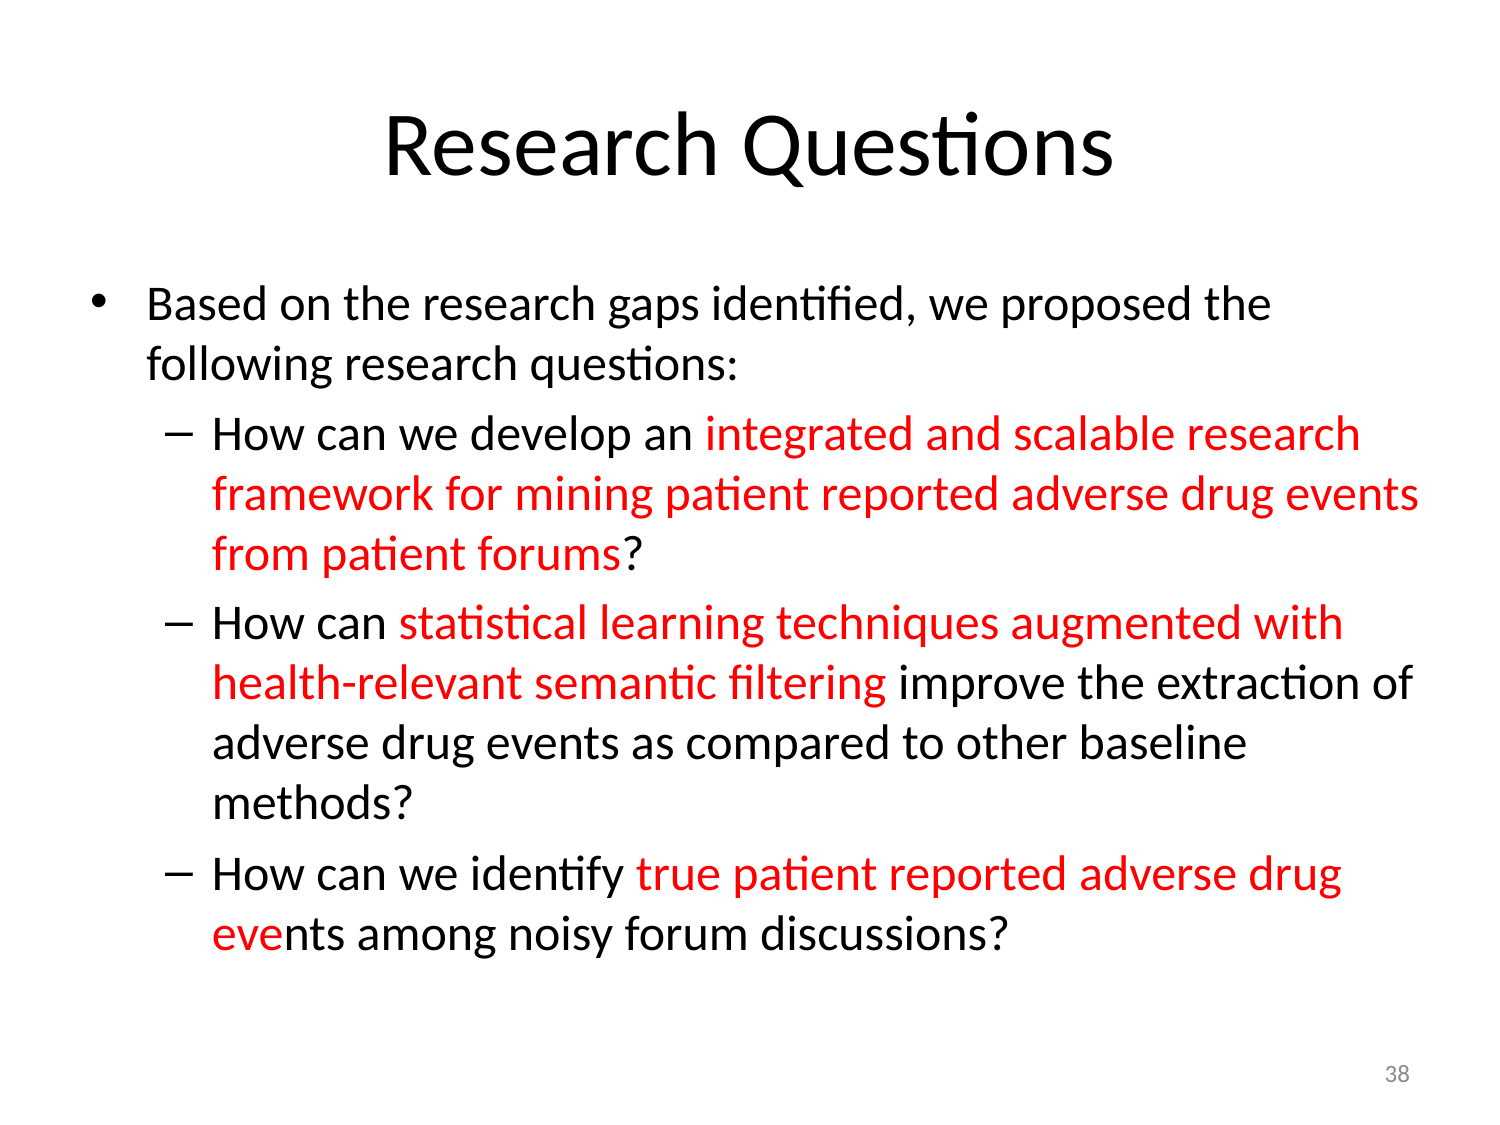

# Research Questions
Based on the research gaps identified, we proposed the following research questions:
How can we develop an integrated and scalable research framework for mining patient reported adverse drug events from patient forums?
How can statistical learning techniques augmented with health-relevant semantic filtering improve the extraction of adverse drug events as compared to other baseline methods?
How can we identify true patient reported adverse drug events among noisy forum discussions?

38